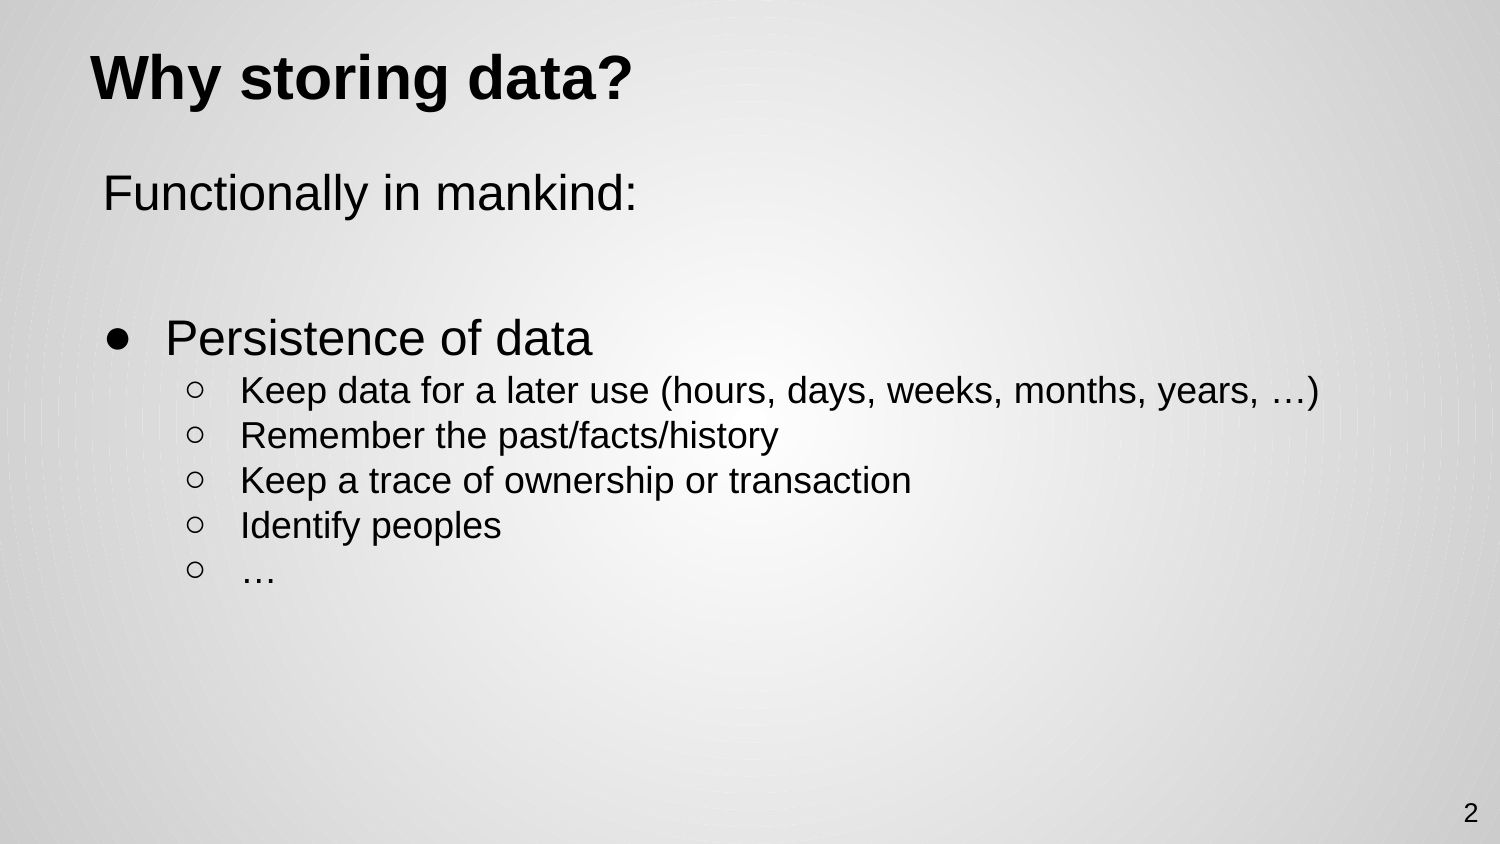

# Why storing data?
Functionally in mankind:

Persistence of data
Keep data for a later use (hours, days, weeks, months, years, …)
Remember the past/facts/history
Keep a trace of ownership or transaction
Identify peoples
…
2